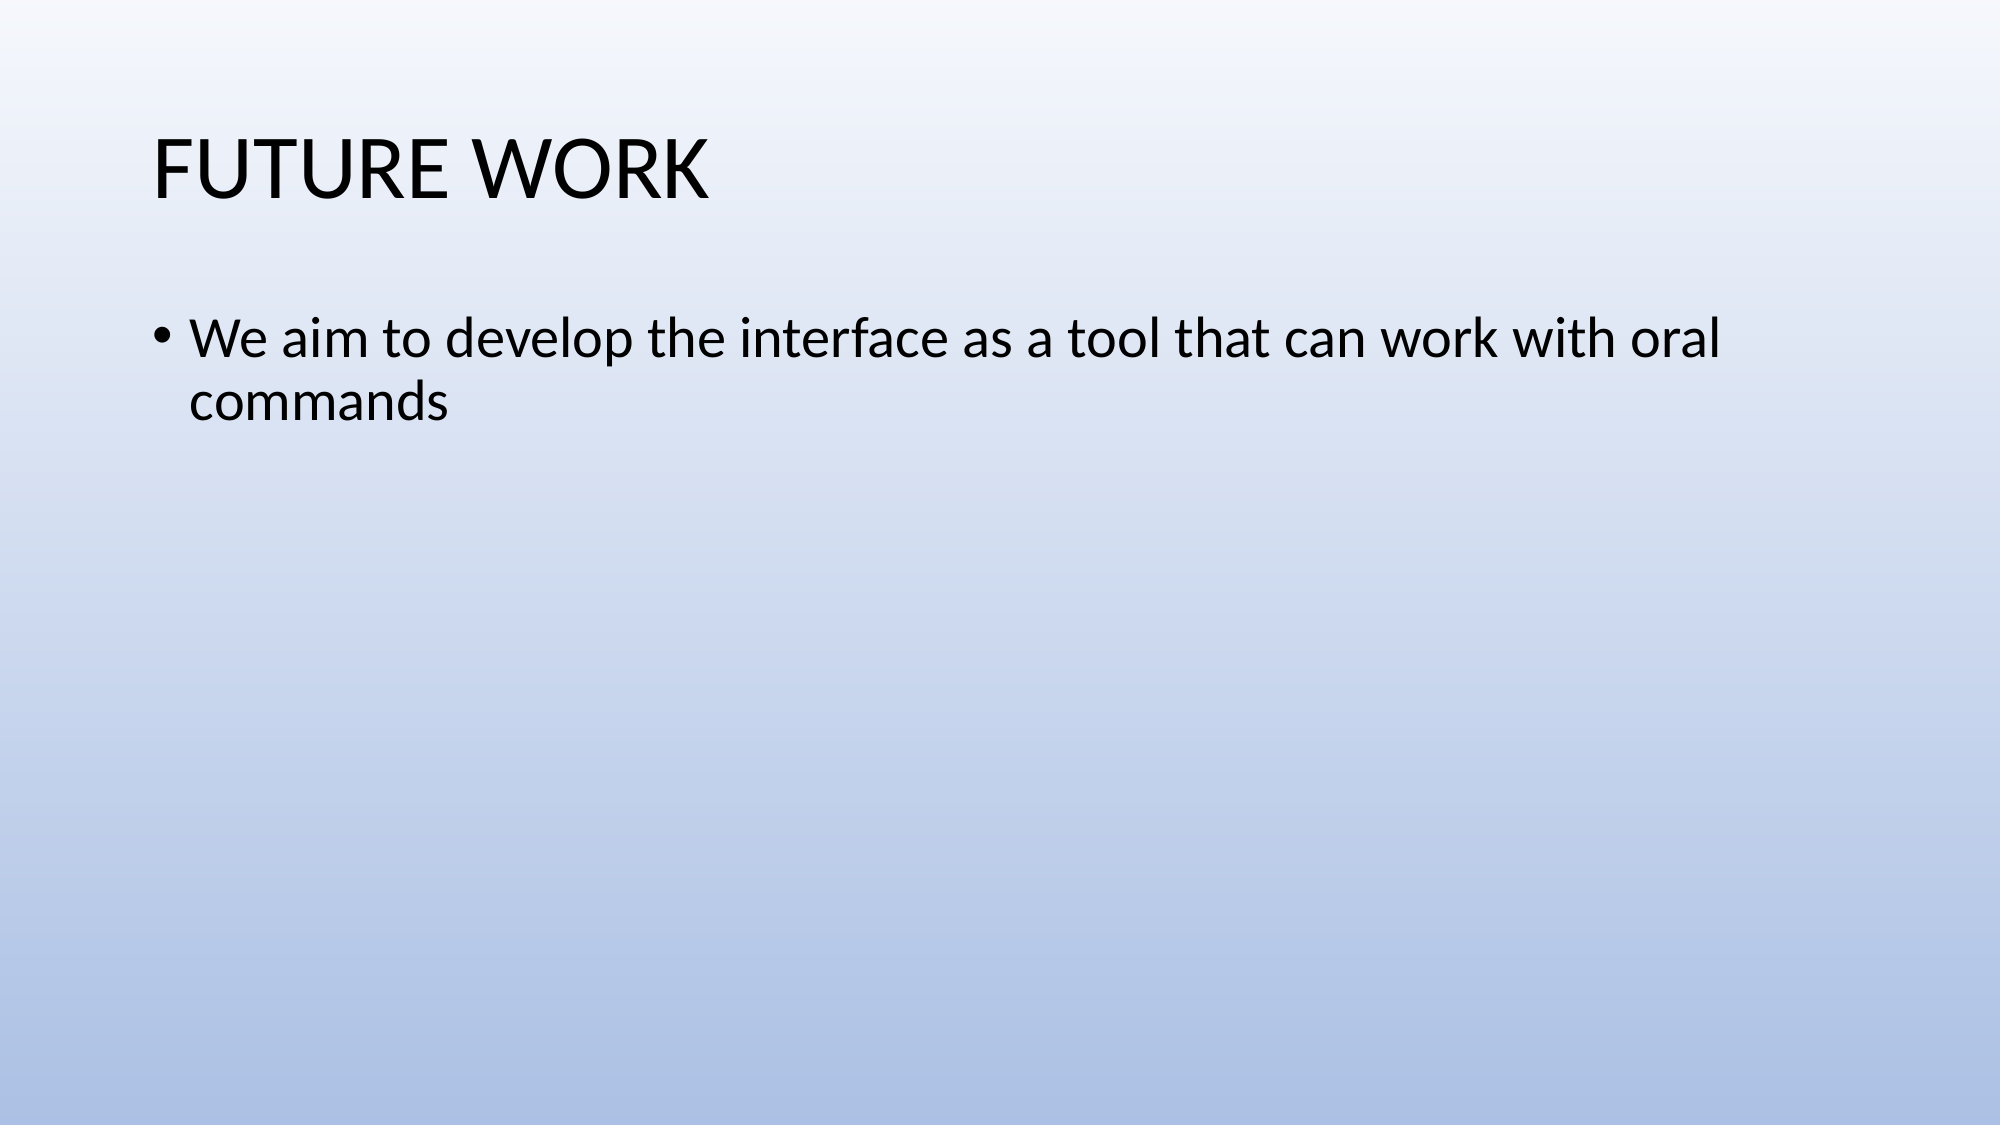

# FUTURE WORK
We aim to develop the interface as a tool that can work with oral commands